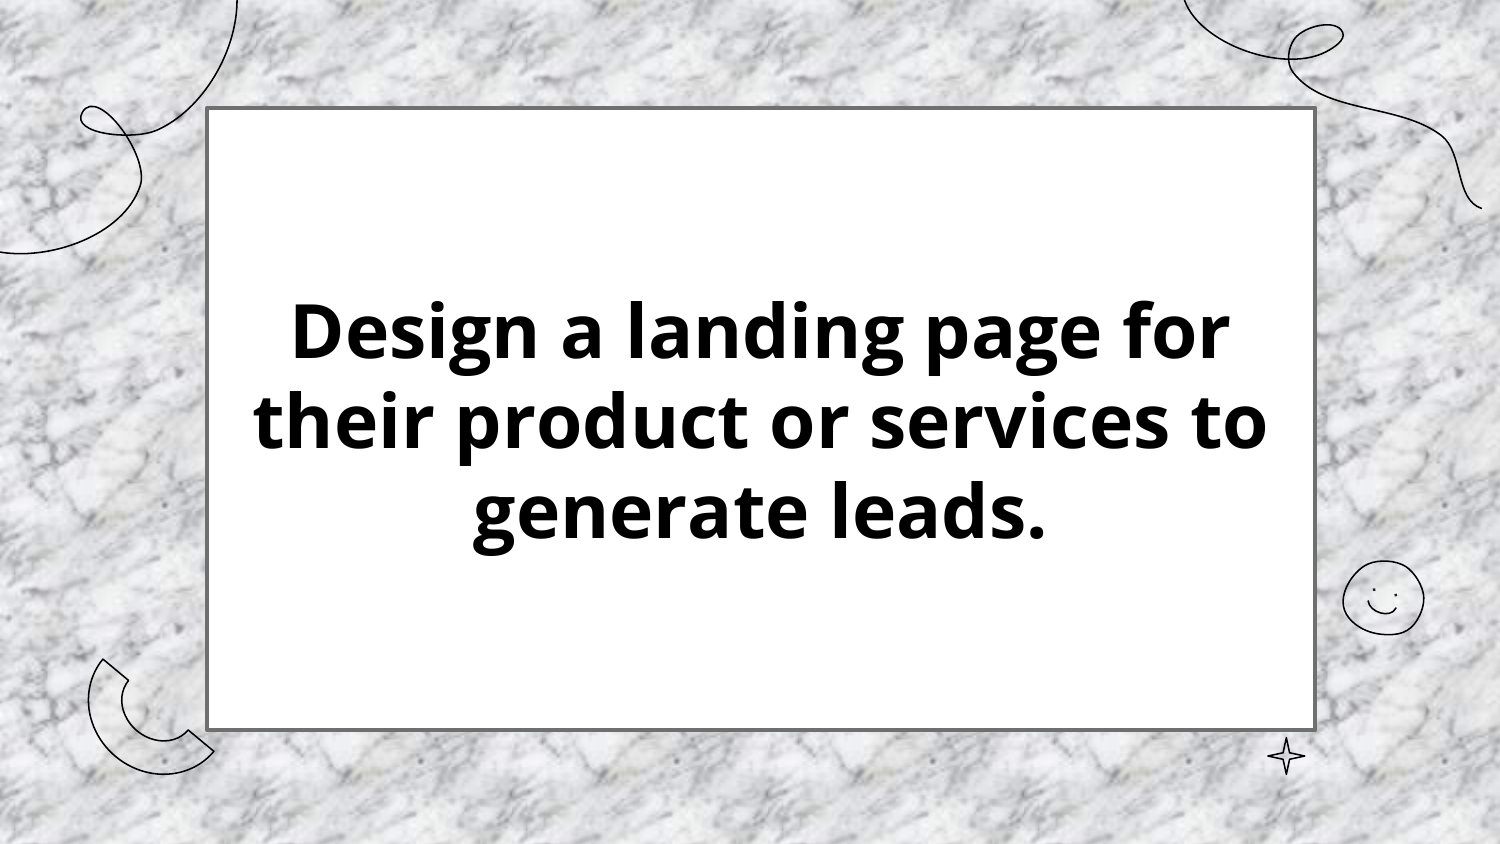

Design a landing page for their product or services to generate leads.